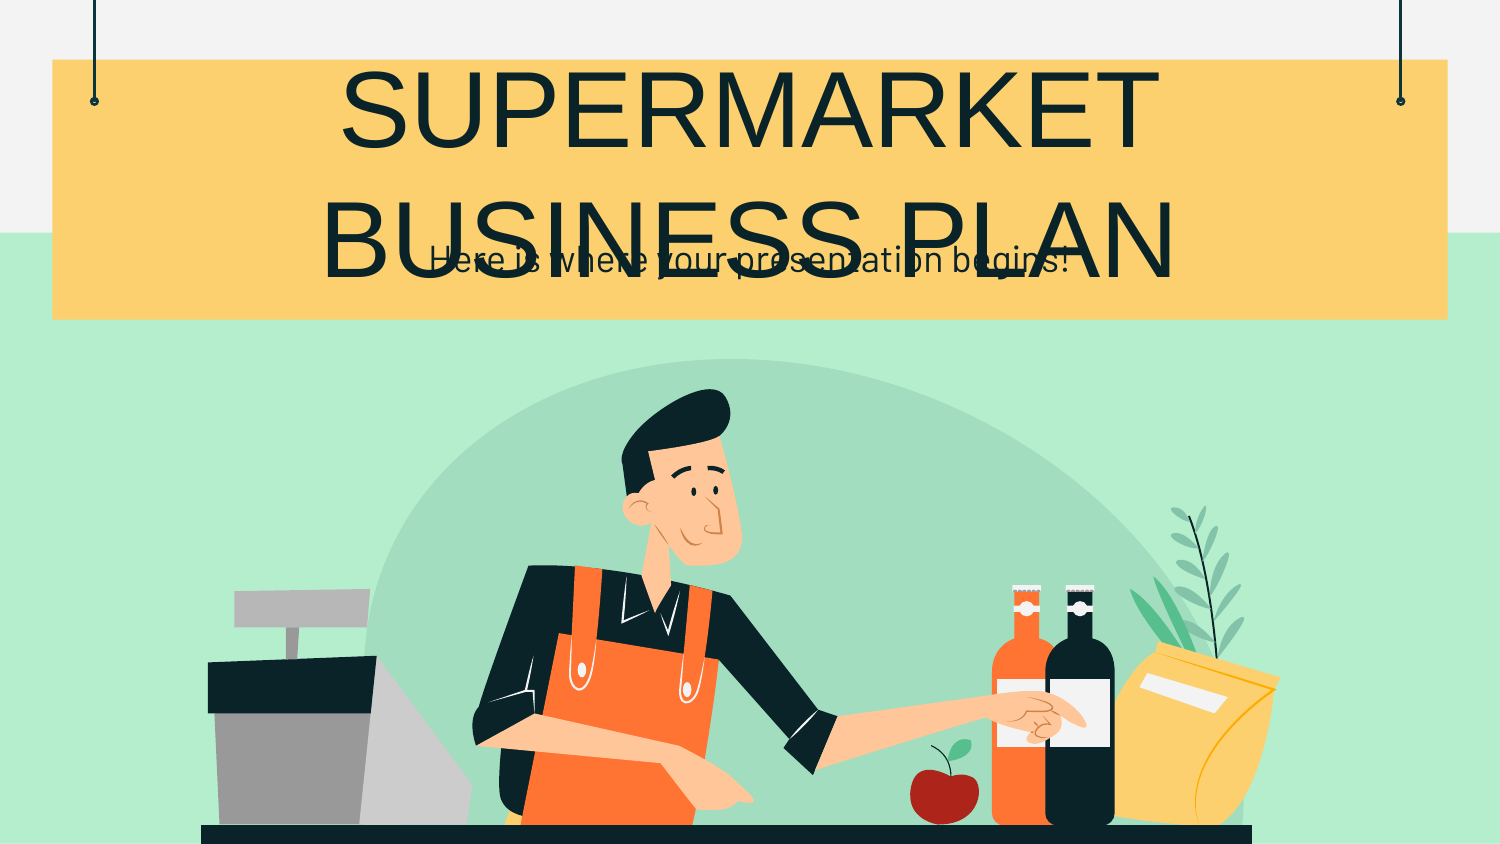

# SUPERMARKET BUSINESS PLAN
Here is where your presentation begins!